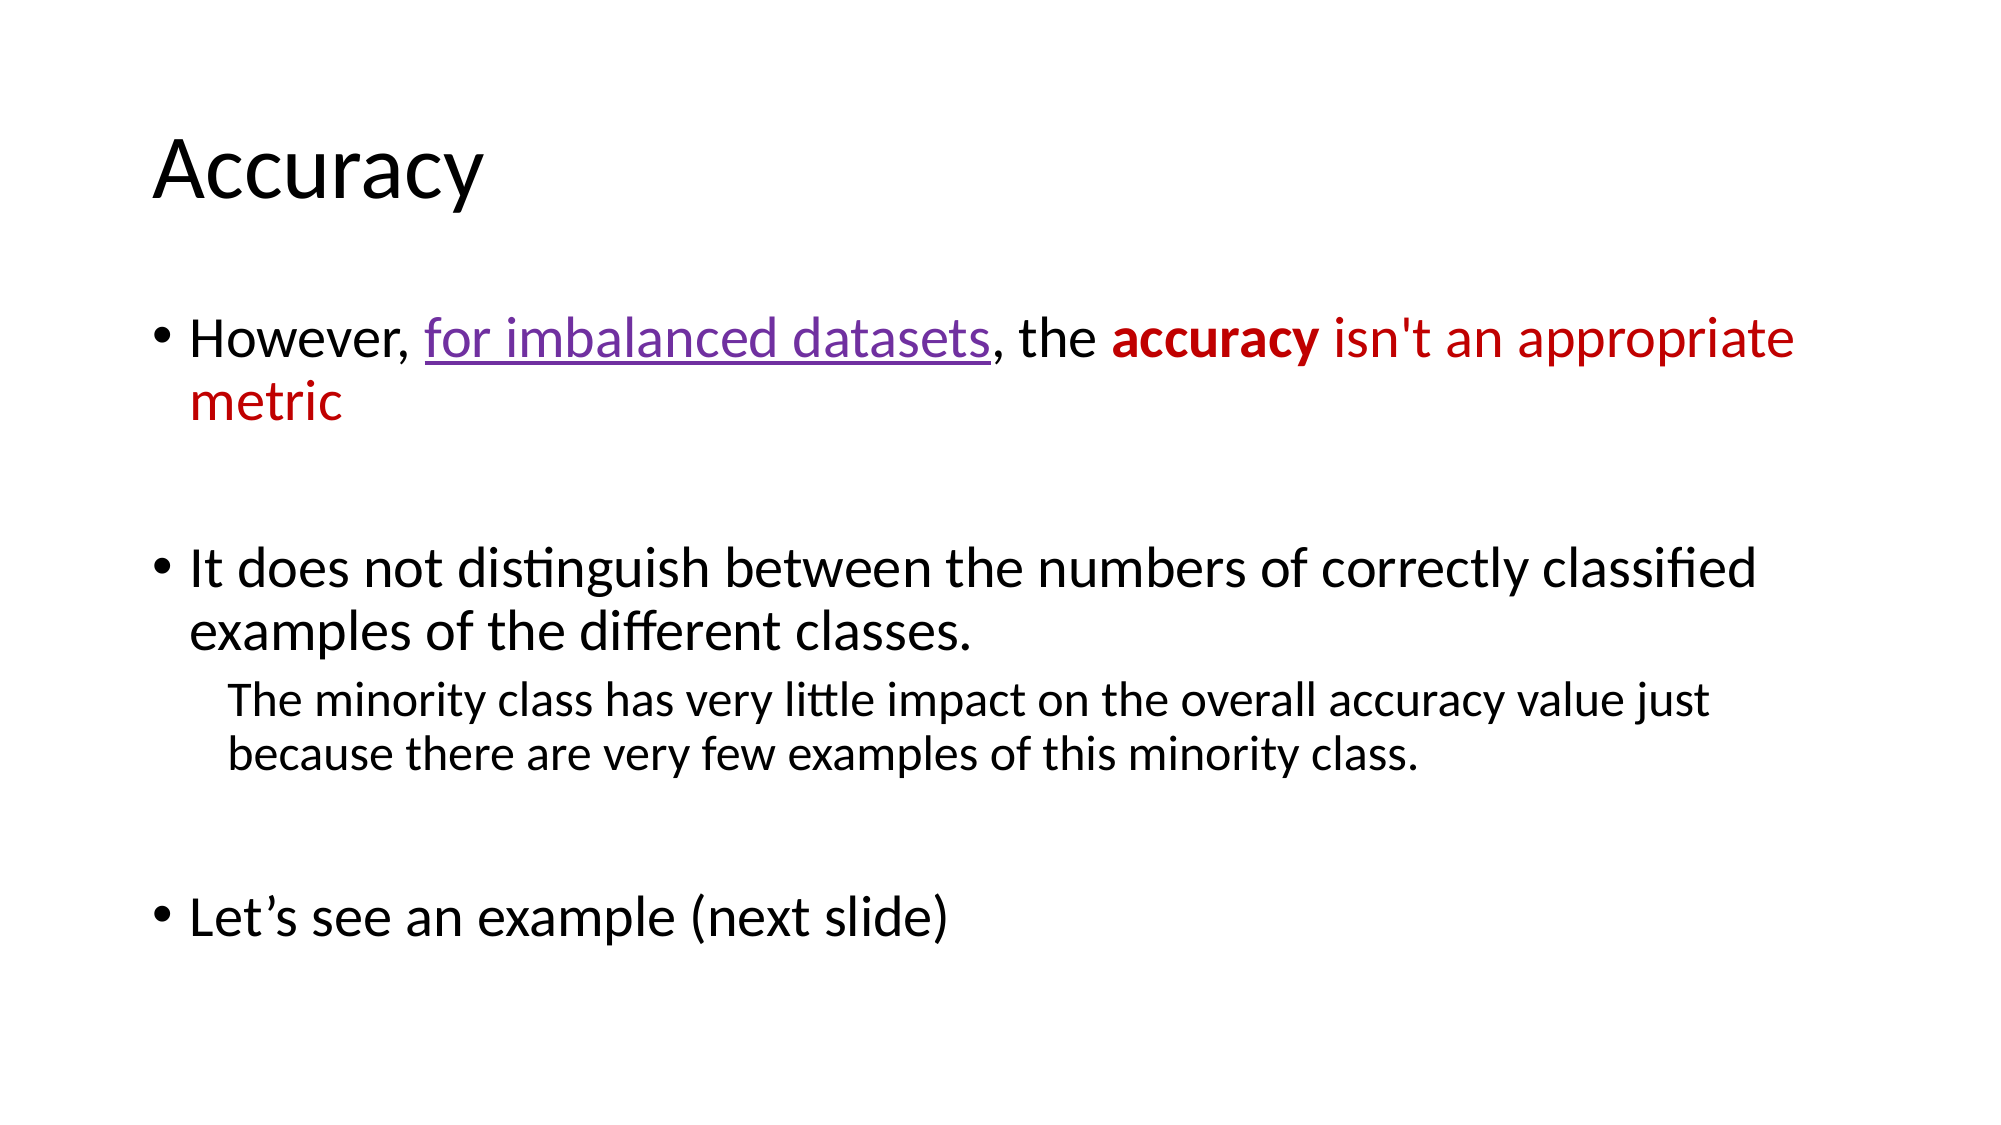

# Accuracy
However, for imbalanced datasets, the accuracy isn't an appropriate metric

It does not distinguish between the numbers of correctly classified examples of the different classes.
The minority class has very little impact on the overall accuracy value just because there are very few examples of this minority class.

Let’s see an example (next slide)